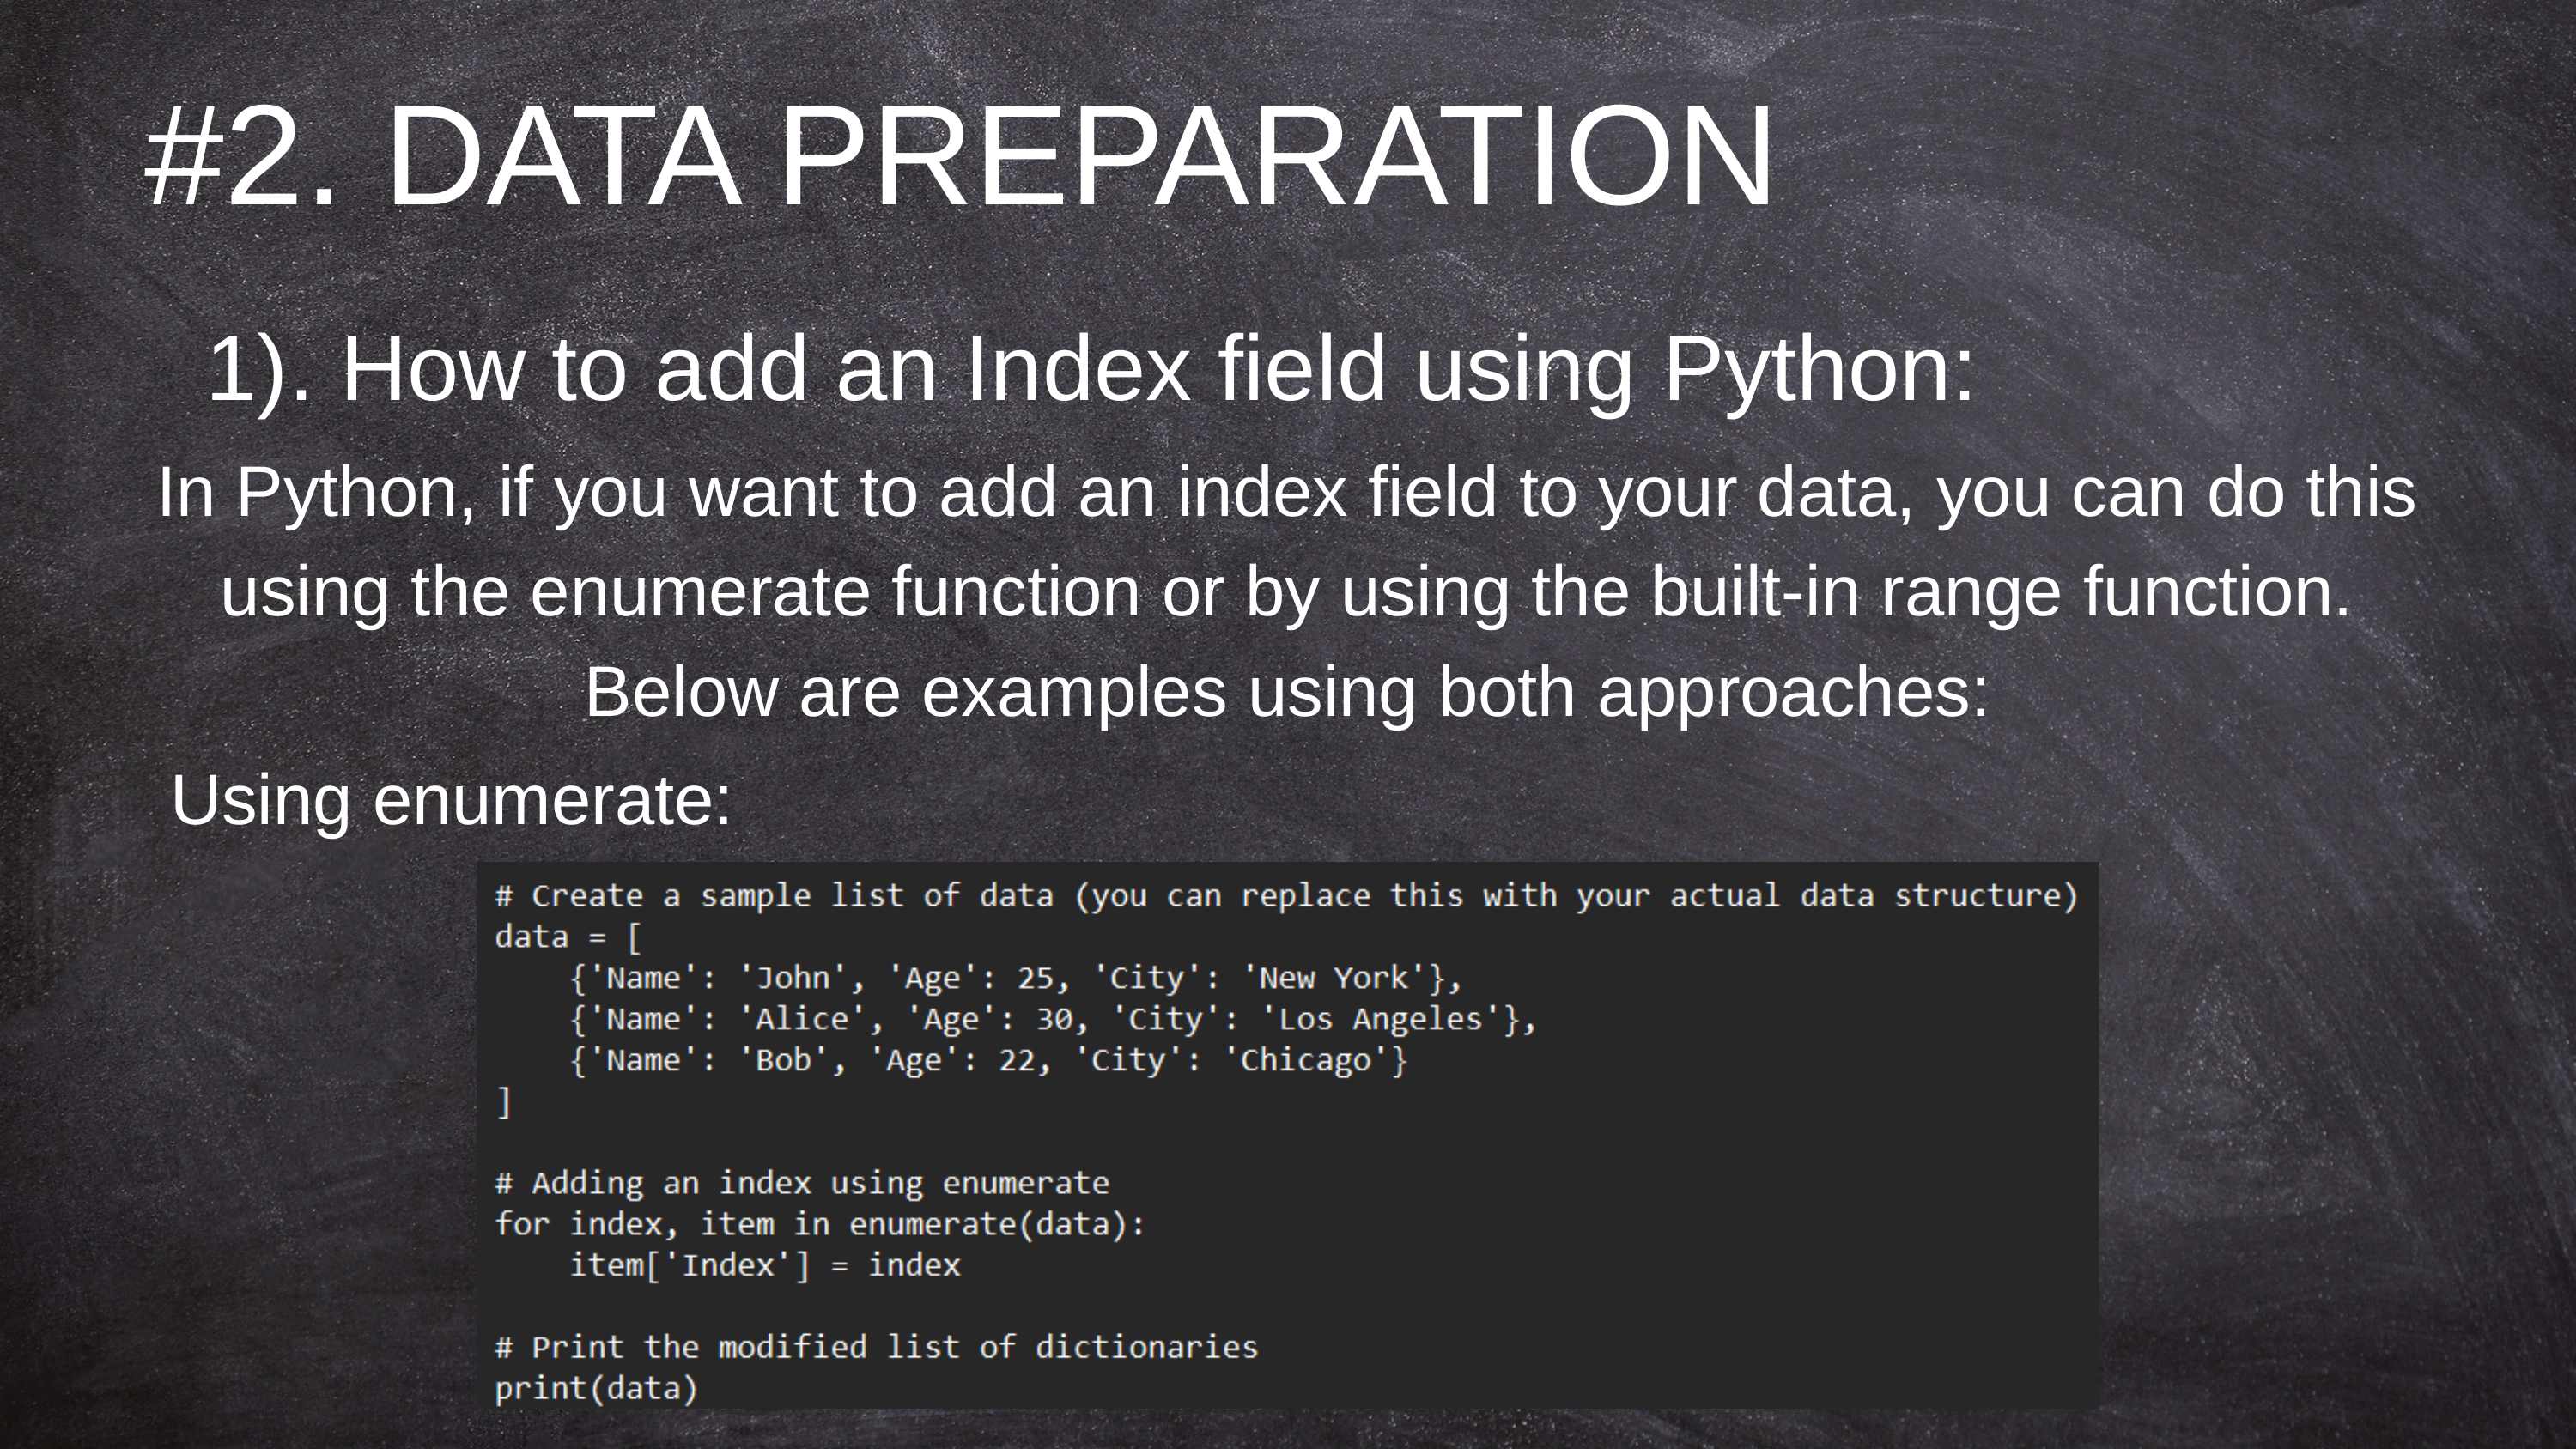

#2. DATA PREPARATION
1). How to add an Index field using Python:
In Python, if you want to add an index field to your data, you can do this using the enumerate function or by using the built-in range function. Below are examples using both approaches:
Using enumerate: